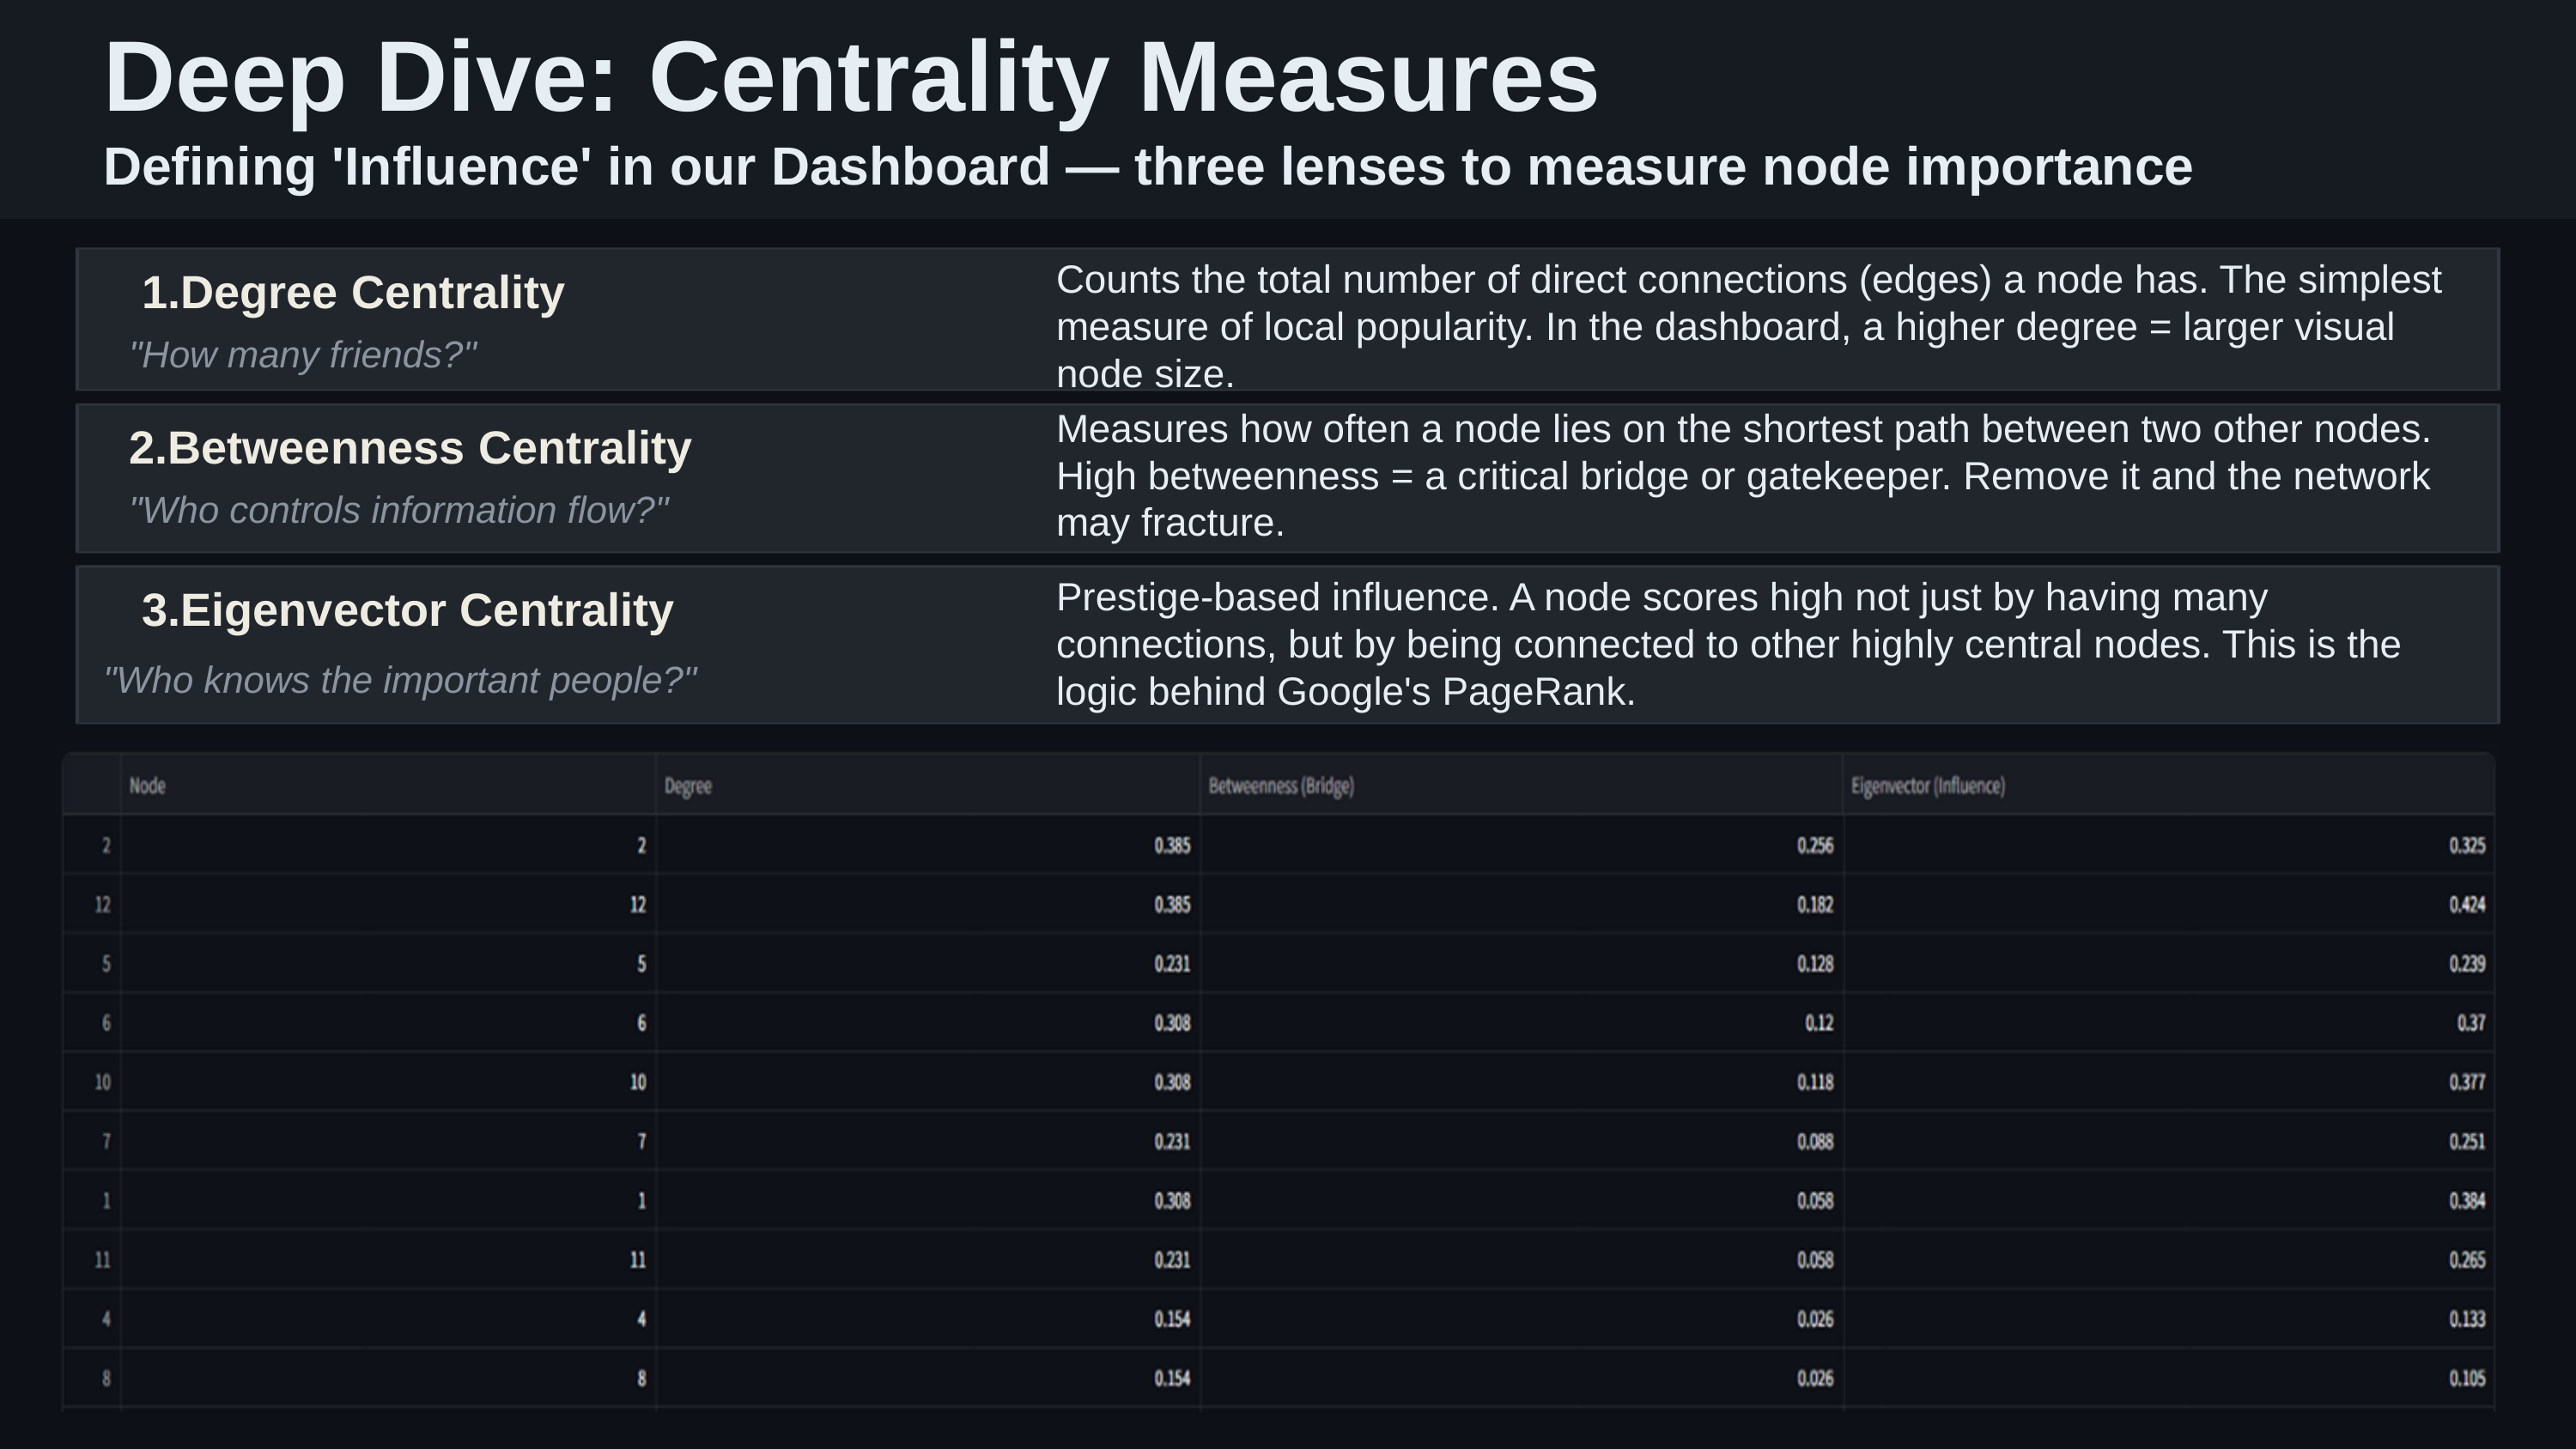

Deep Dive: Centrality Measures
Defining 'Influence' in our Dashboard — three lenses to measure node importance

Counts the total number of direct connections (edges) a node has. The simplest measure of local popularity. In the dashboard, a higher degree = larger visual node size.

 1.Degree Centrality

"How many friends?"

Measures how often a node lies on the shortest path between two other nodes. High betweenness = a critical bridge or gatekeeper. Remove it and the network may fracture.

2.Betweenness Centrality

"Who controls information flow?"

Prestige-based influence. A node scores high not just by having many connections, but by being connected to other highly central nodes. This is the logic behind Google's PageRank.

   3.Eigenvector Centrality

"Who knows the important people?"